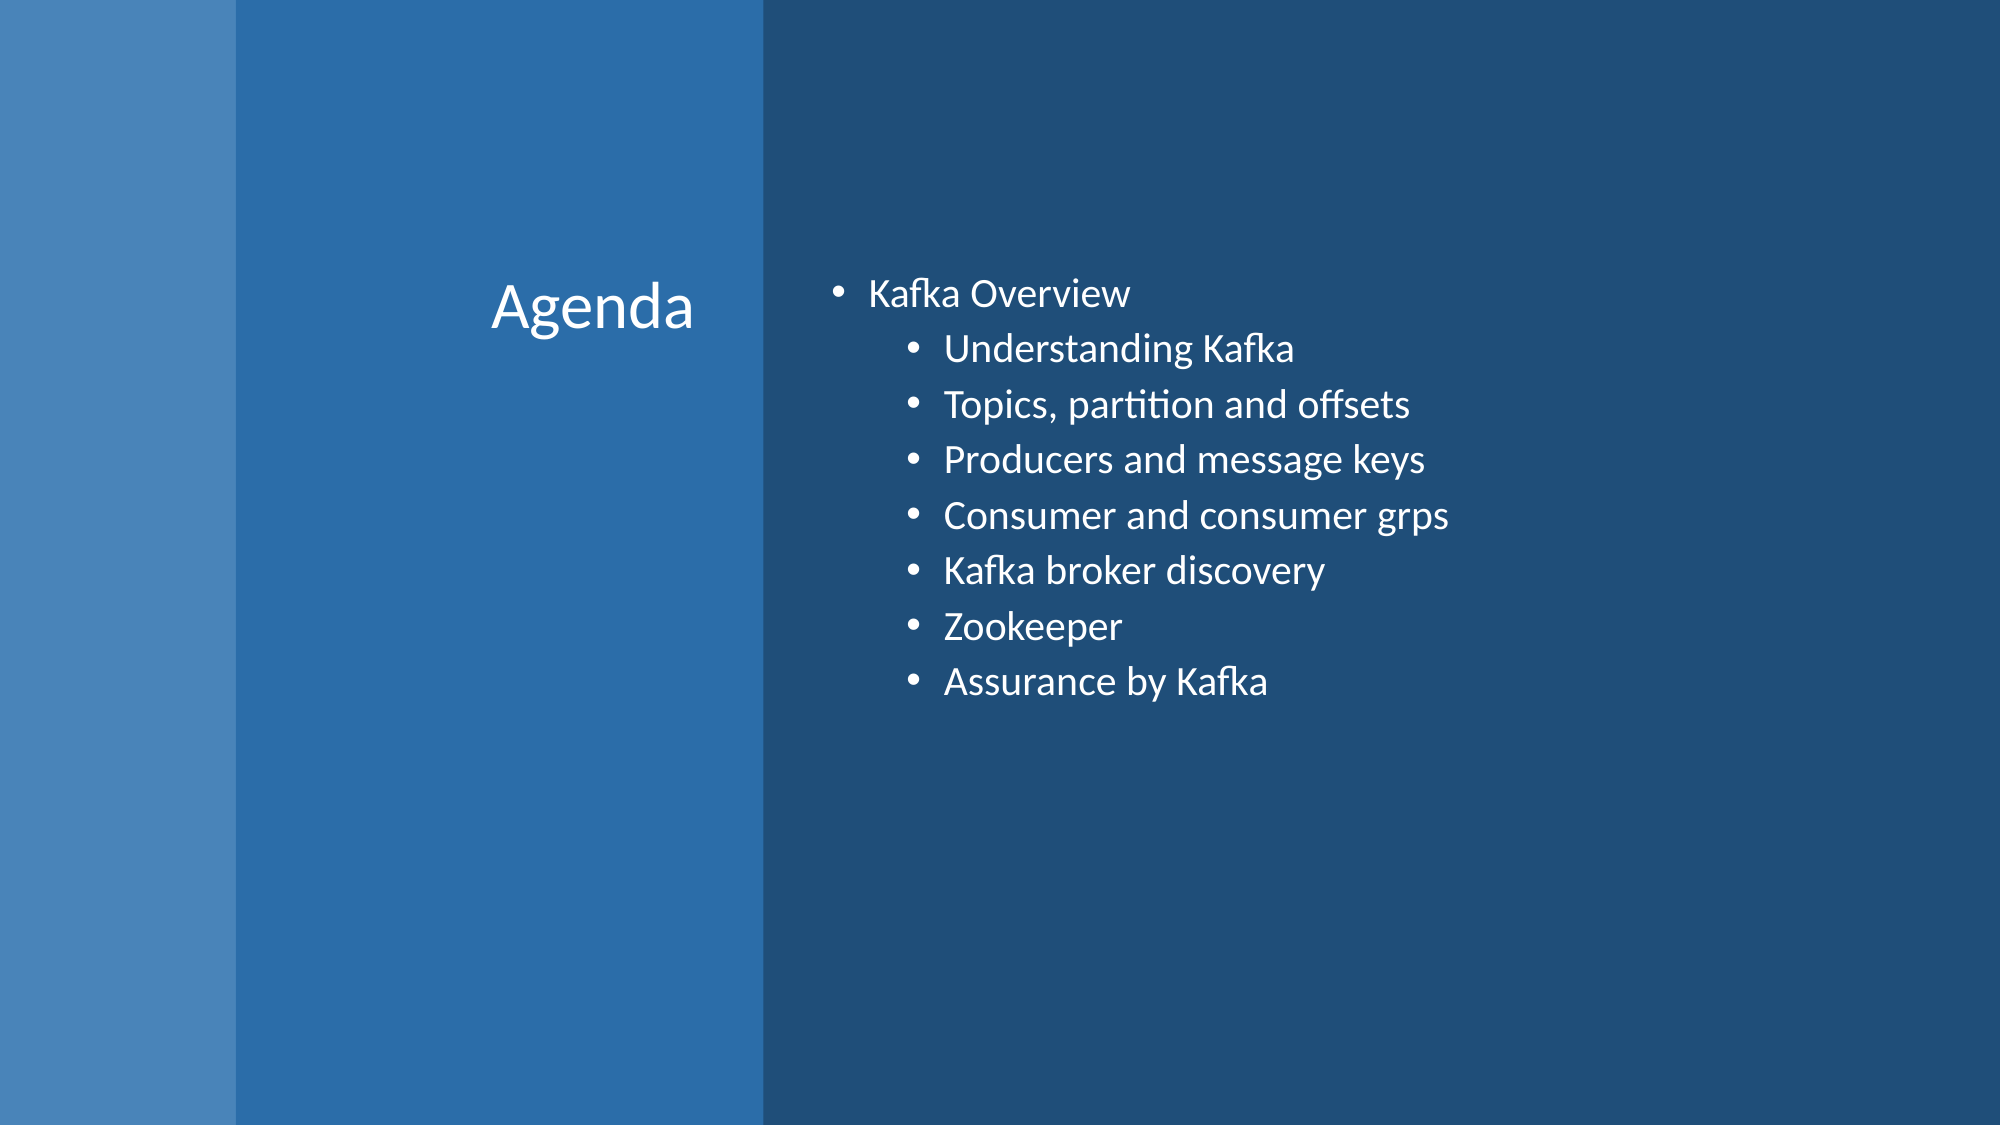

# Agenda
Kafka Overview
Understanding Kafka
Topics, partition and offsets
Producers and message keys
Consumer and consumer grps
Kafka broker discovery
Zookeeper
Assurance by Kafka